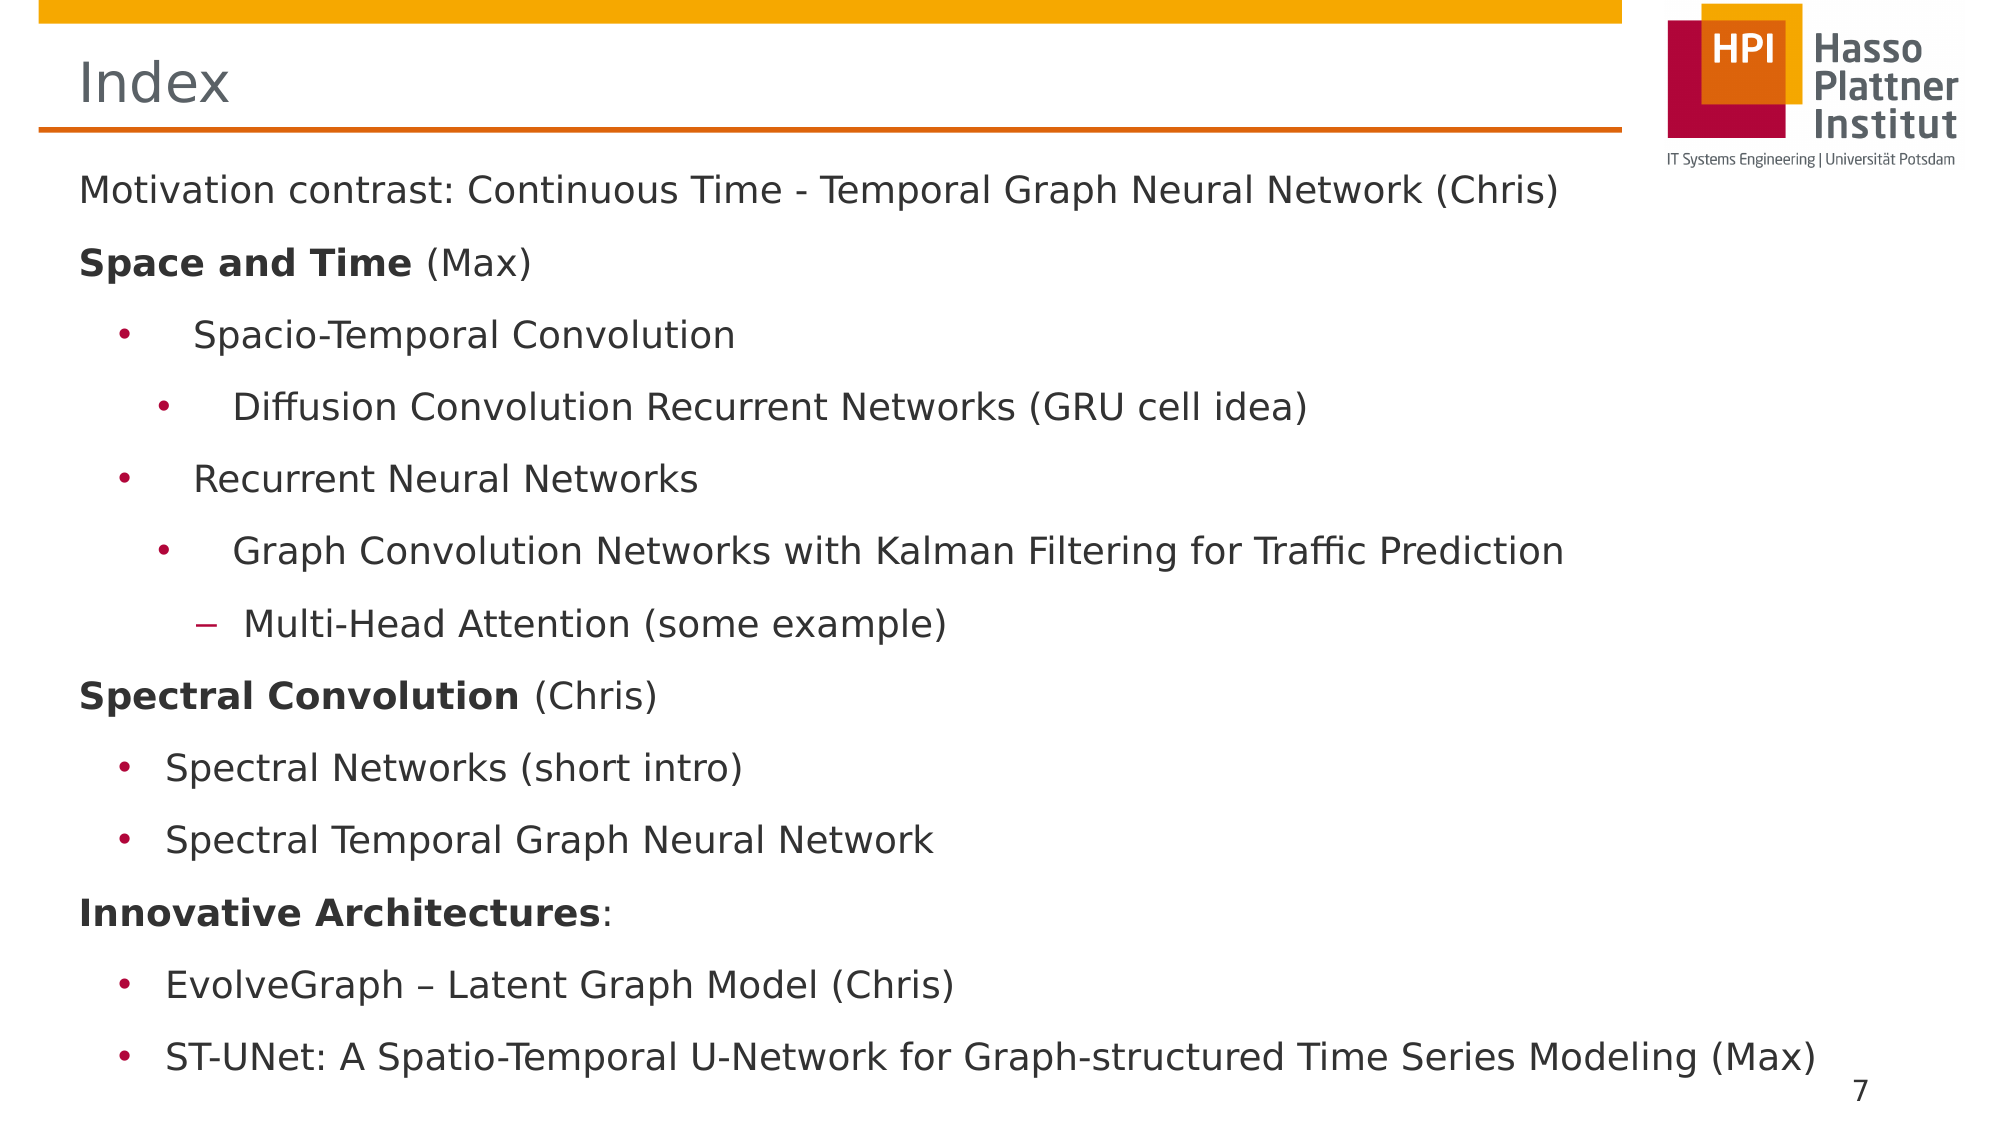

# Index
Motivation contrast: Continuous Time - Temporal Graph Neural Network (Chris)
Space and Time (Max)
Spacio-Temporal Convolution
Diffusion Convolution Recurrent Networks (GRU cell idea)
Recurrent Neural Networks
Graph Convolution Networks with Kalman Filtering for Traffic Prediction
Multi-Head Attention (some example)
Spectral Convolution (Chris)
Spectral Networks (short intro)
Spectral Temporal Graph Neural Network
Innovative Architectures:
EvolveGraph – Latent Graph Model (Chris)
ST-UNet: A Spatio-Temporal U-Network for Graph-structured Time Series Modeling (Max)
7